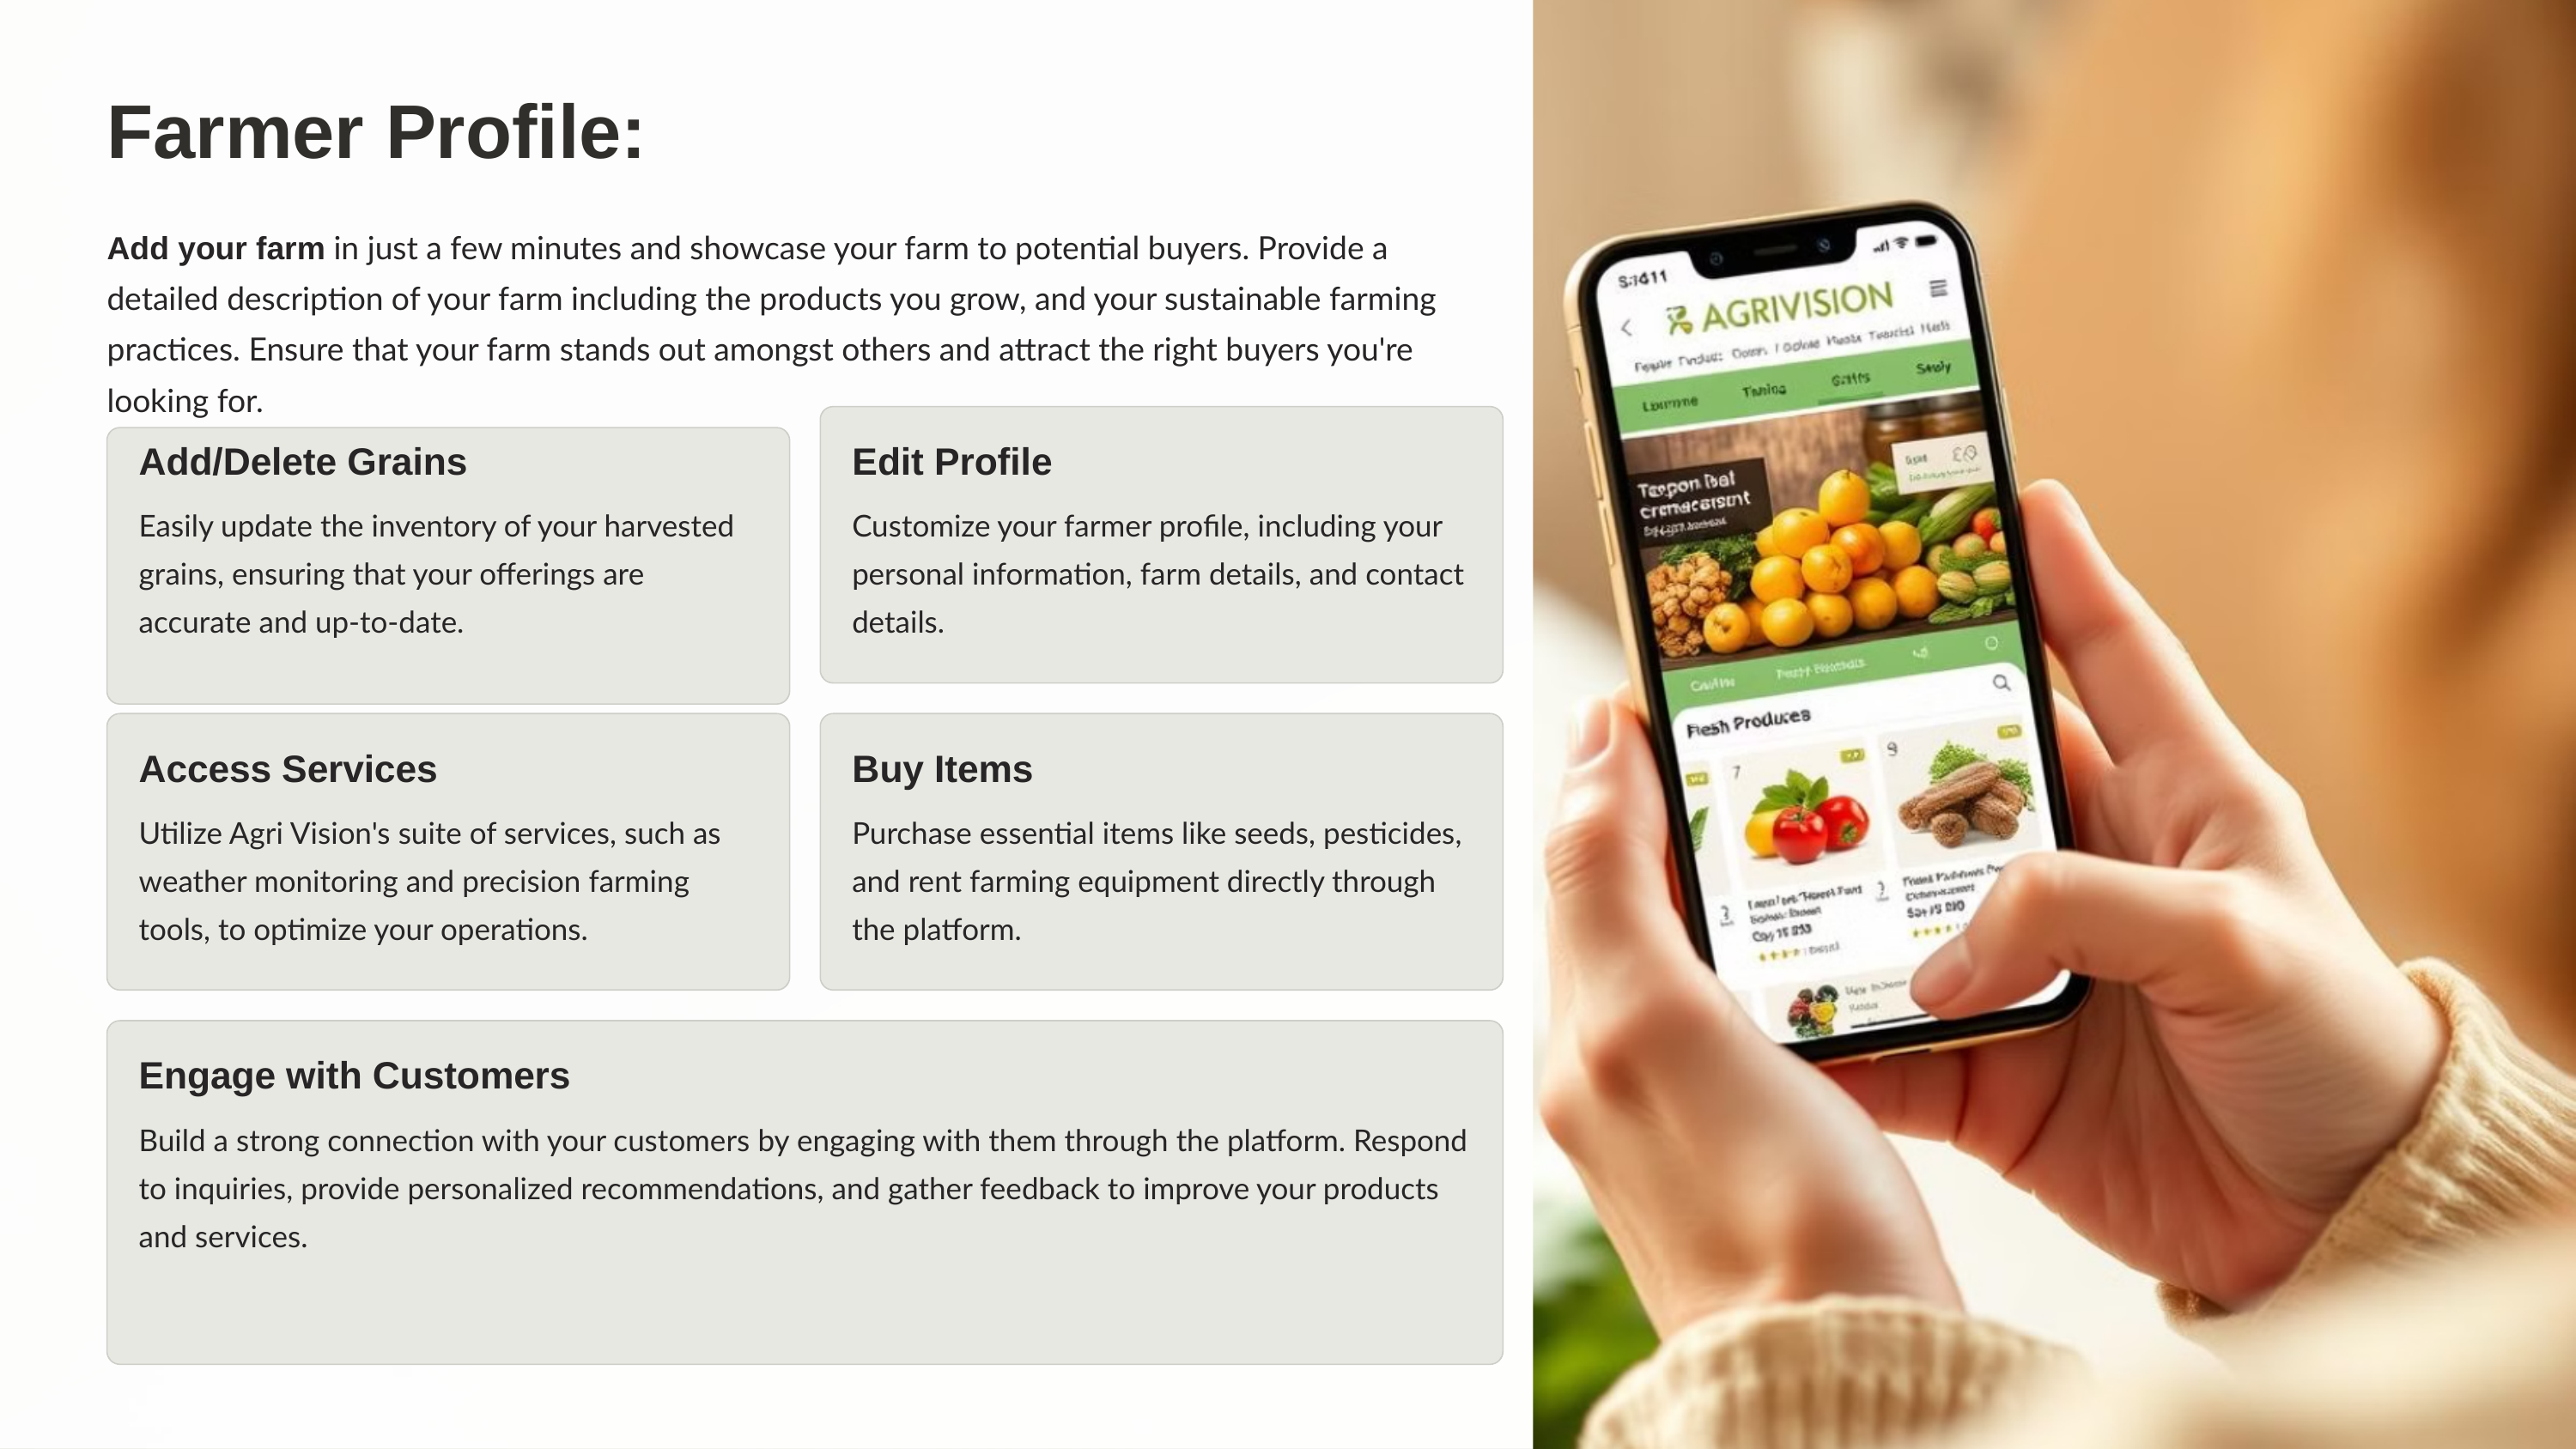

Farmer Profile:
Add your farm in just a few minutes and showcase your farm to potential buyers. Provide a detailed description of your farm including the products you grow, and your sustainable farming practices. Ensure that your farm stands out amongst others and attract the right buyers you're looking for.

Add/Delete Grains
Edit Profile
Easily update the inventory of your harvested grains, ensuring that your offerings are accurate and up-to-date.
Customize your farmer profile, including your personal information, farm details, and contact details.

Access Services
Buy Items
Utilize Agri Vision's suite of services, such as weather monitoring and precision farming tools, to optimize your operations.
Purchase essential items like seeds, pesticides, and rent farming equipment directly through the platform.

Engage with Customers
Build a strong connection with your customers by engaging with them through the platform. Respond to inquiries, provide personalized recommendations, and gather feedback to improve your products and services.